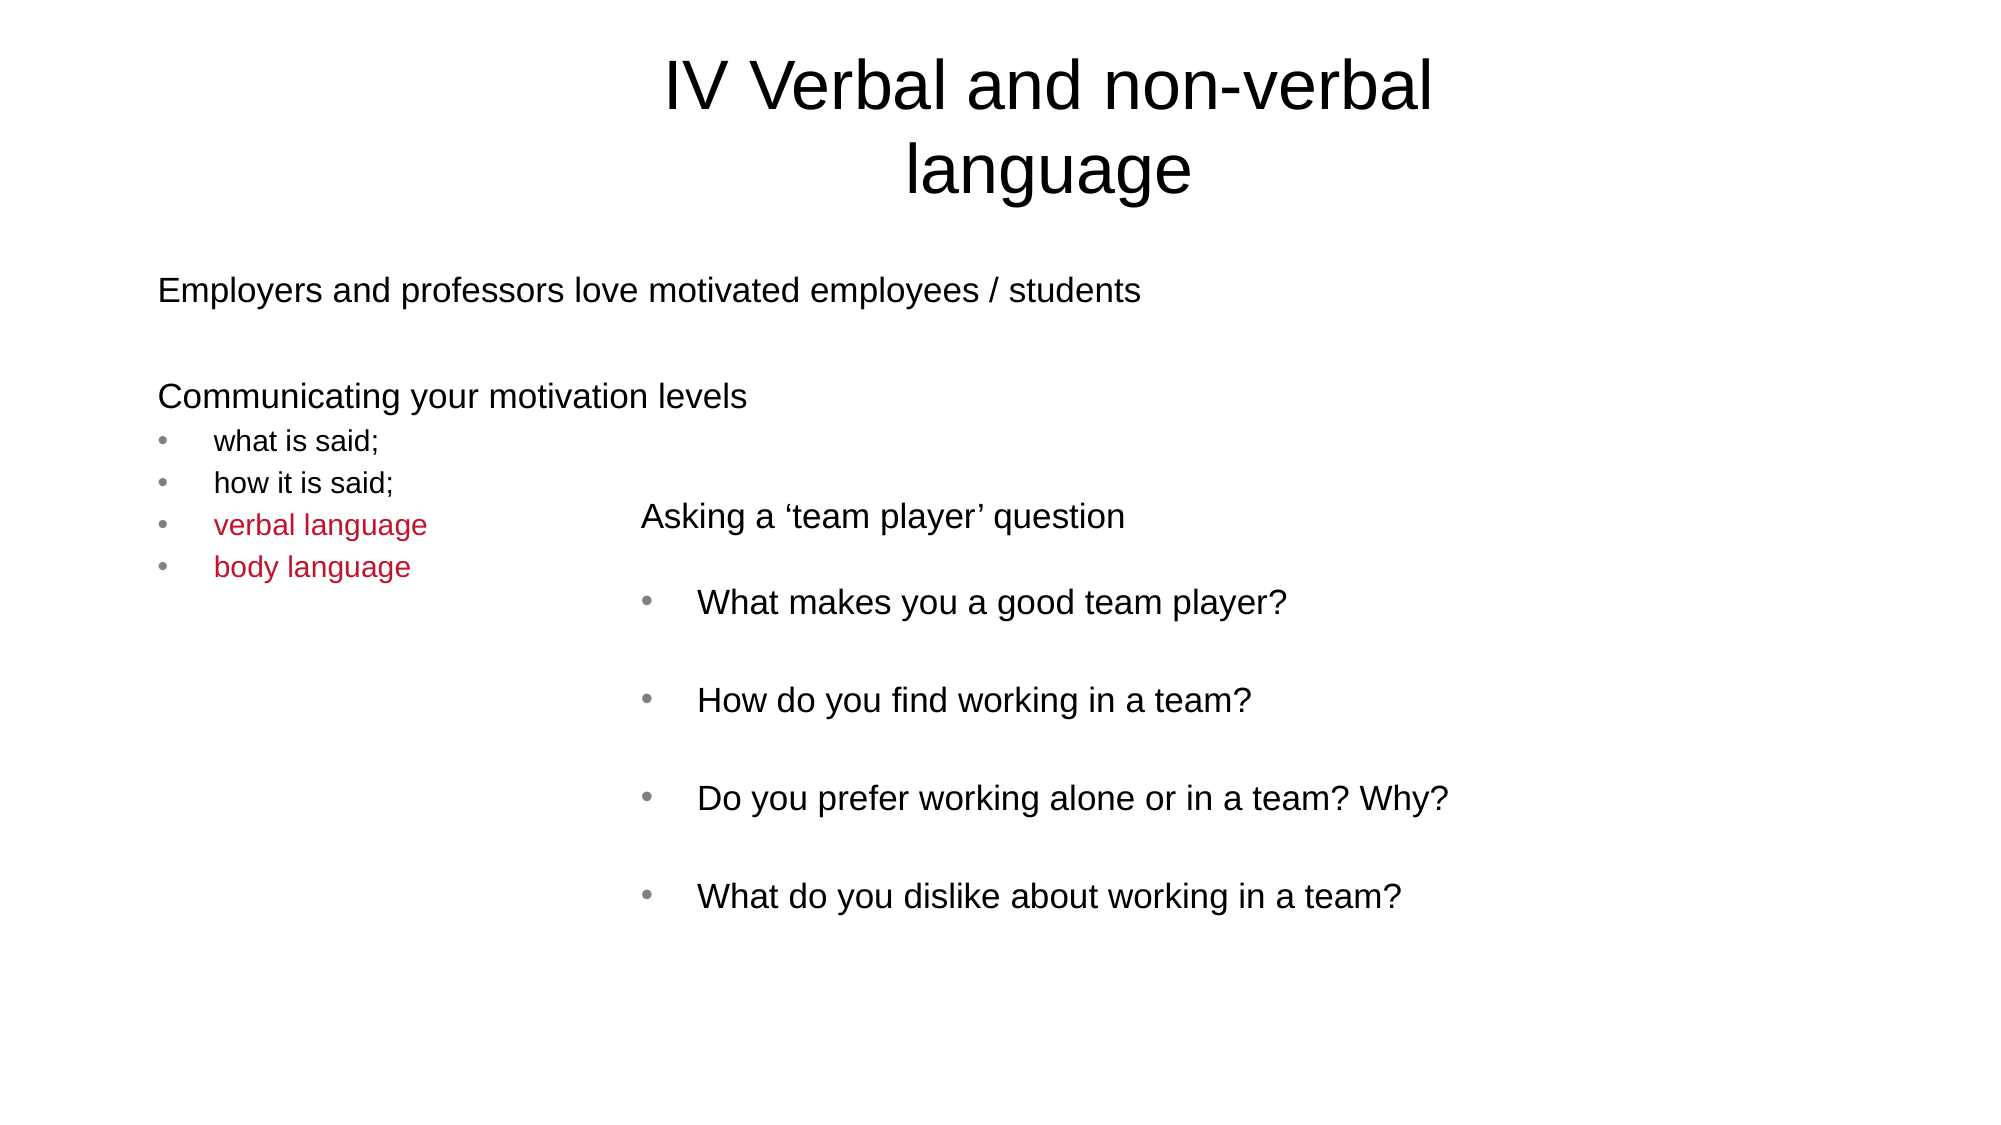

IV Verbal and non-verbal language

Employers and professors love motivated employees / students

Communicating your motivation levels
what is said;
how it is said;
verbal language
body language

Asking a ‘team player’ question
What makes you a good team player?

How do you find working in a team?

Do you prefer working alone or in a team? Why?

What do you dislike about working in a team?